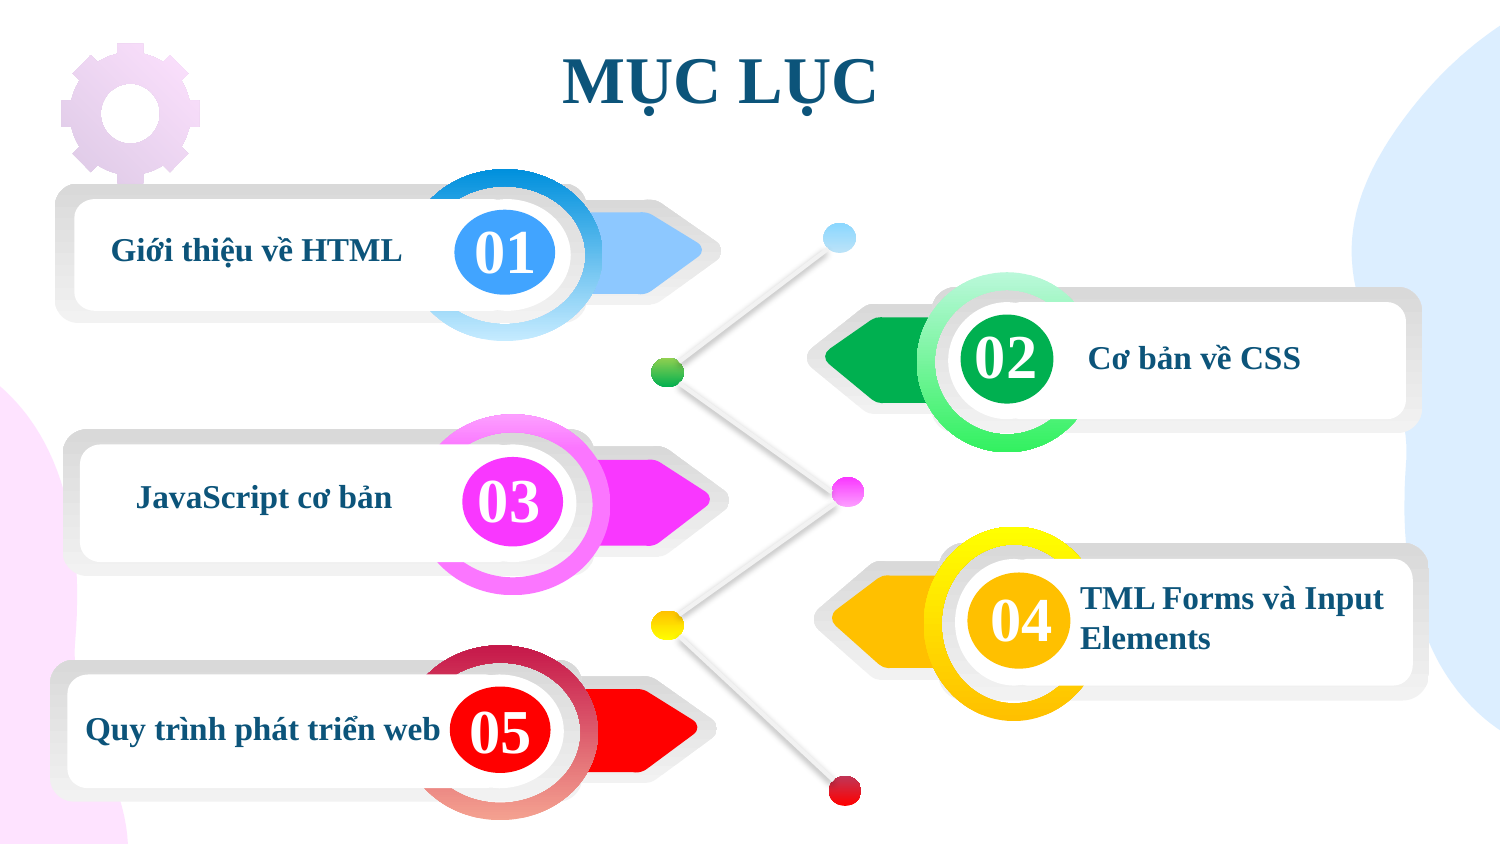

MỤC LỤC

01
# Giới thiệu về HTML

02
Cơ bản về CSS

03
JavaScript cơ bản

TML Forms và Input Elements
04

05
Quy trình phát triển web